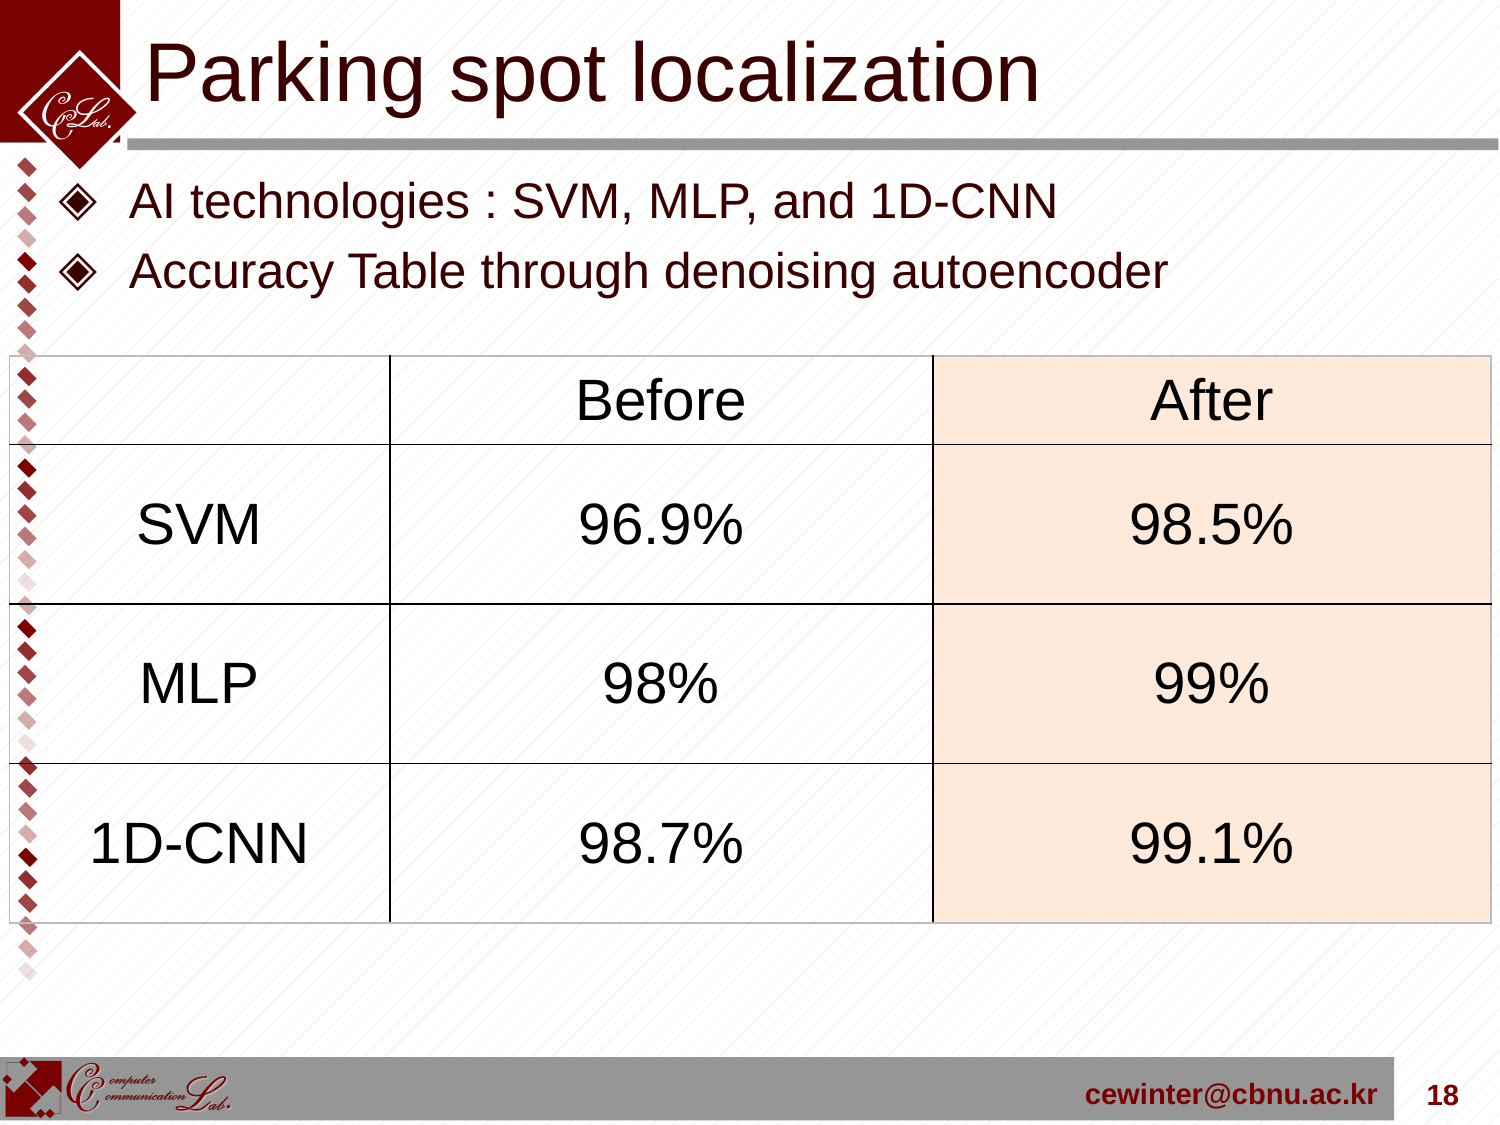

# Parking spot localization
 AI technologies : SVM, MLP, and 1D-CNN
 Accuracy Table through denoising autoencoder

|  | Before | After |
| --- | --- | --- |
| SVM | 96.9% | 98.5% |
| MLP | 98% | 99% |
| 1D-CNN | 98.7% | 99.1% |